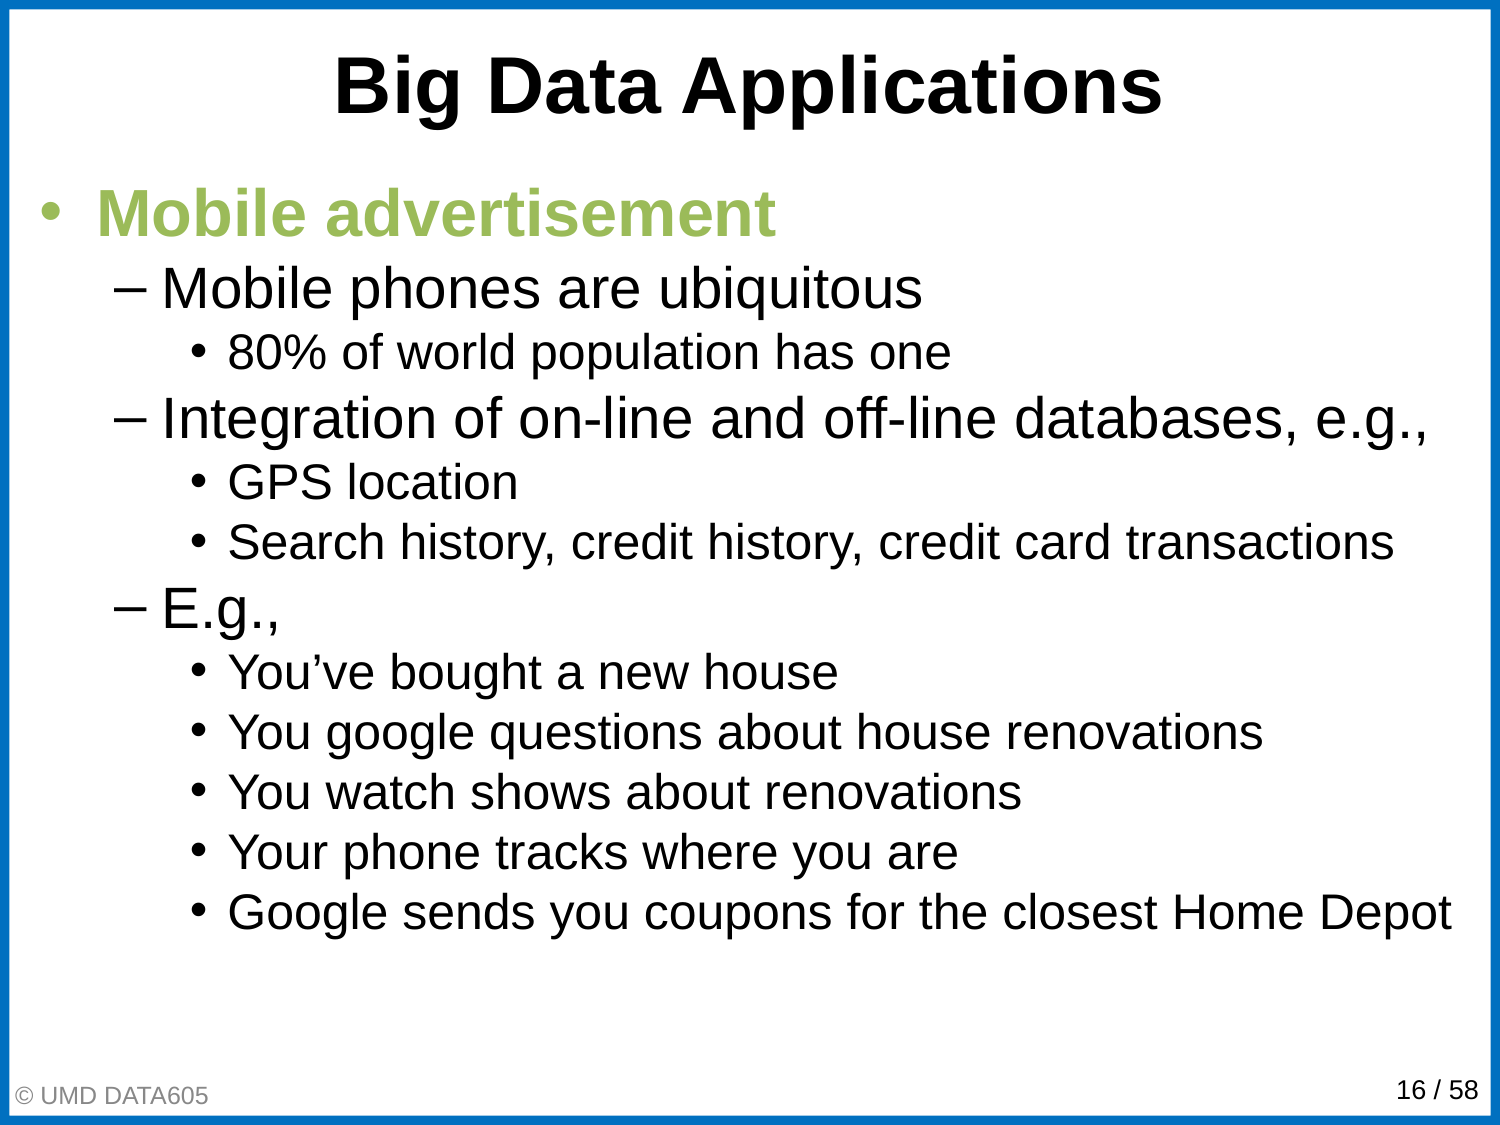

# Big Data Applications
Mobile advertisement
Mobile phones are ubiquitous
80% of world population has one
Integration of on-line and off-line databases, e.g.,
GPS location
Search history, credit history, credit card transactions
E.g.,
You’ve bought a new house
You google questions about house renovations
You watch shows about renovations
Your phone tracks where you are
Google sends you coupons for the closest Home Depot
© UMD DATA605
16 / 58